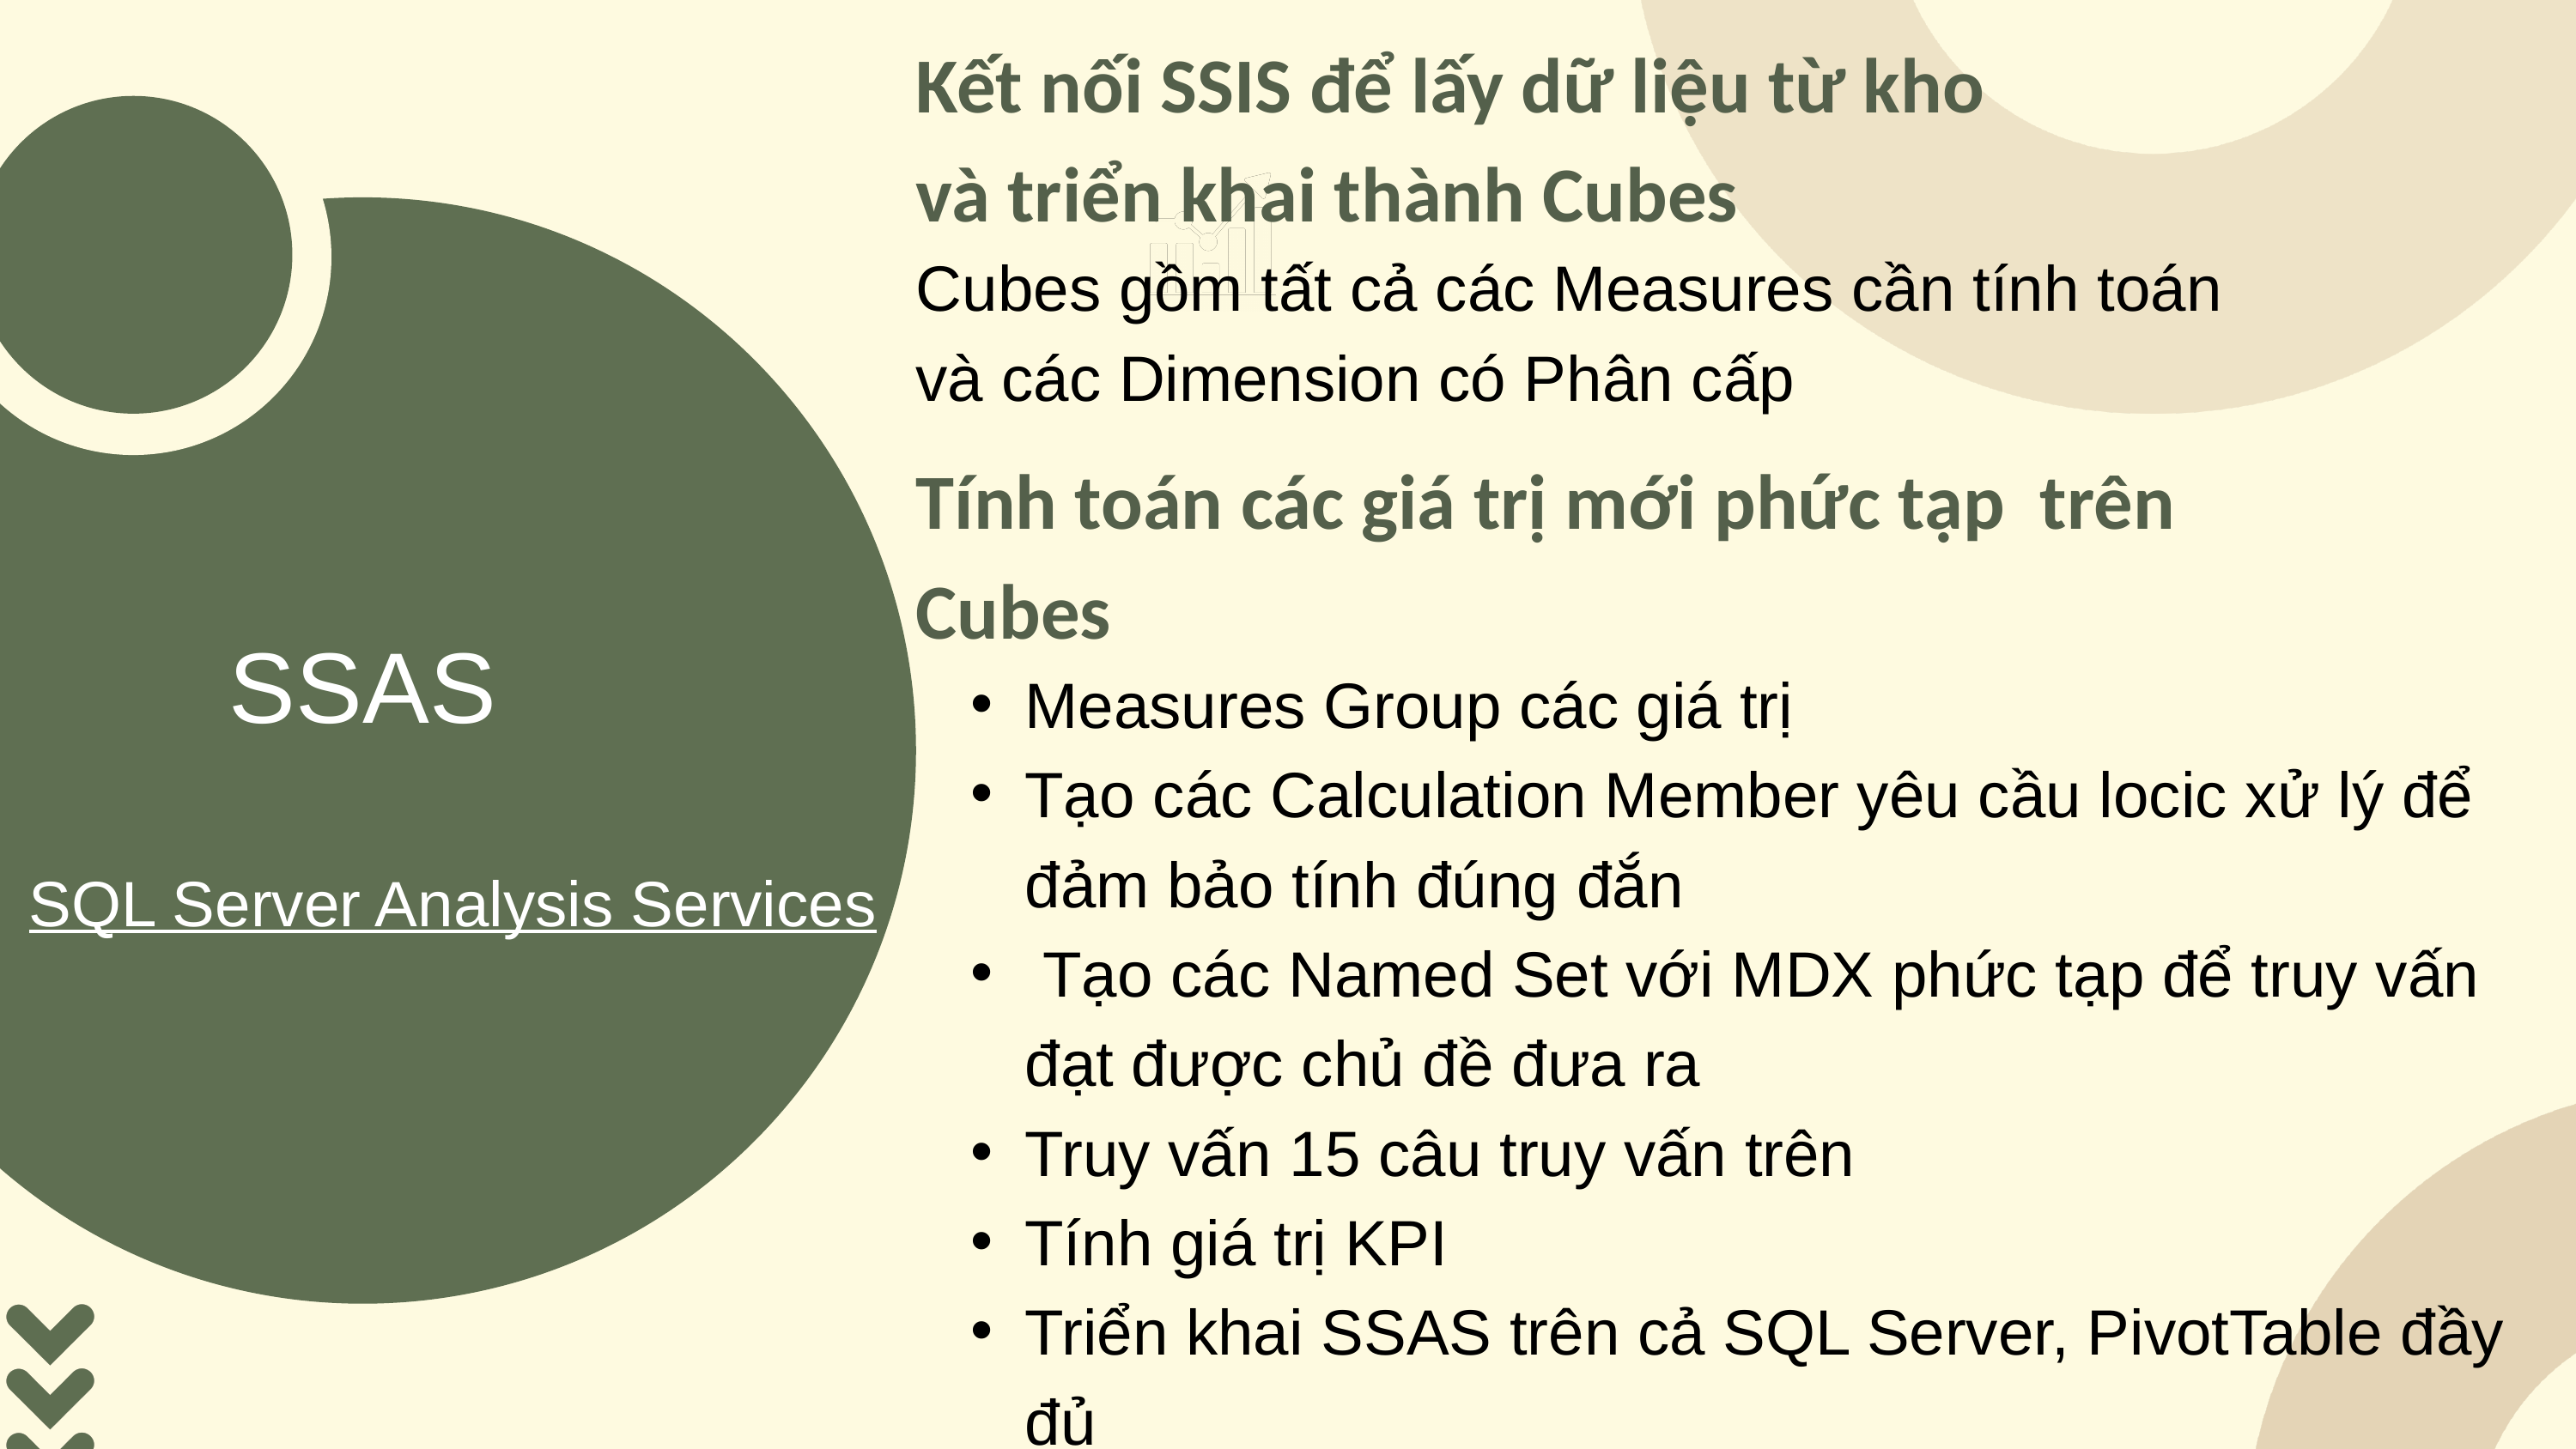

Kết nối SSIS để lấy dữ liệu từ kho và triển khai thành Cubes
Cubes gồm tất cả các Measures cần tính toán và các Dimension có Phân cấp

SSAS
Tính toán các giá trị mới phức tạp  trên Cubes
Measures Group các giá trị
Tạo các Calculation Member yêu cầu locic xử lý để đảm bảo tính đúng đắn
 Tạo các Named Set với MDX phức tạp để truy vấn đạt được chủ đề đưa ra
Truy vấn 15 câu truy vấn trên
Tính giá trị KPI
Triển khai SSAS trên cả SQL Server, PivotTable đầy đủ

SQL Server Analysis Services